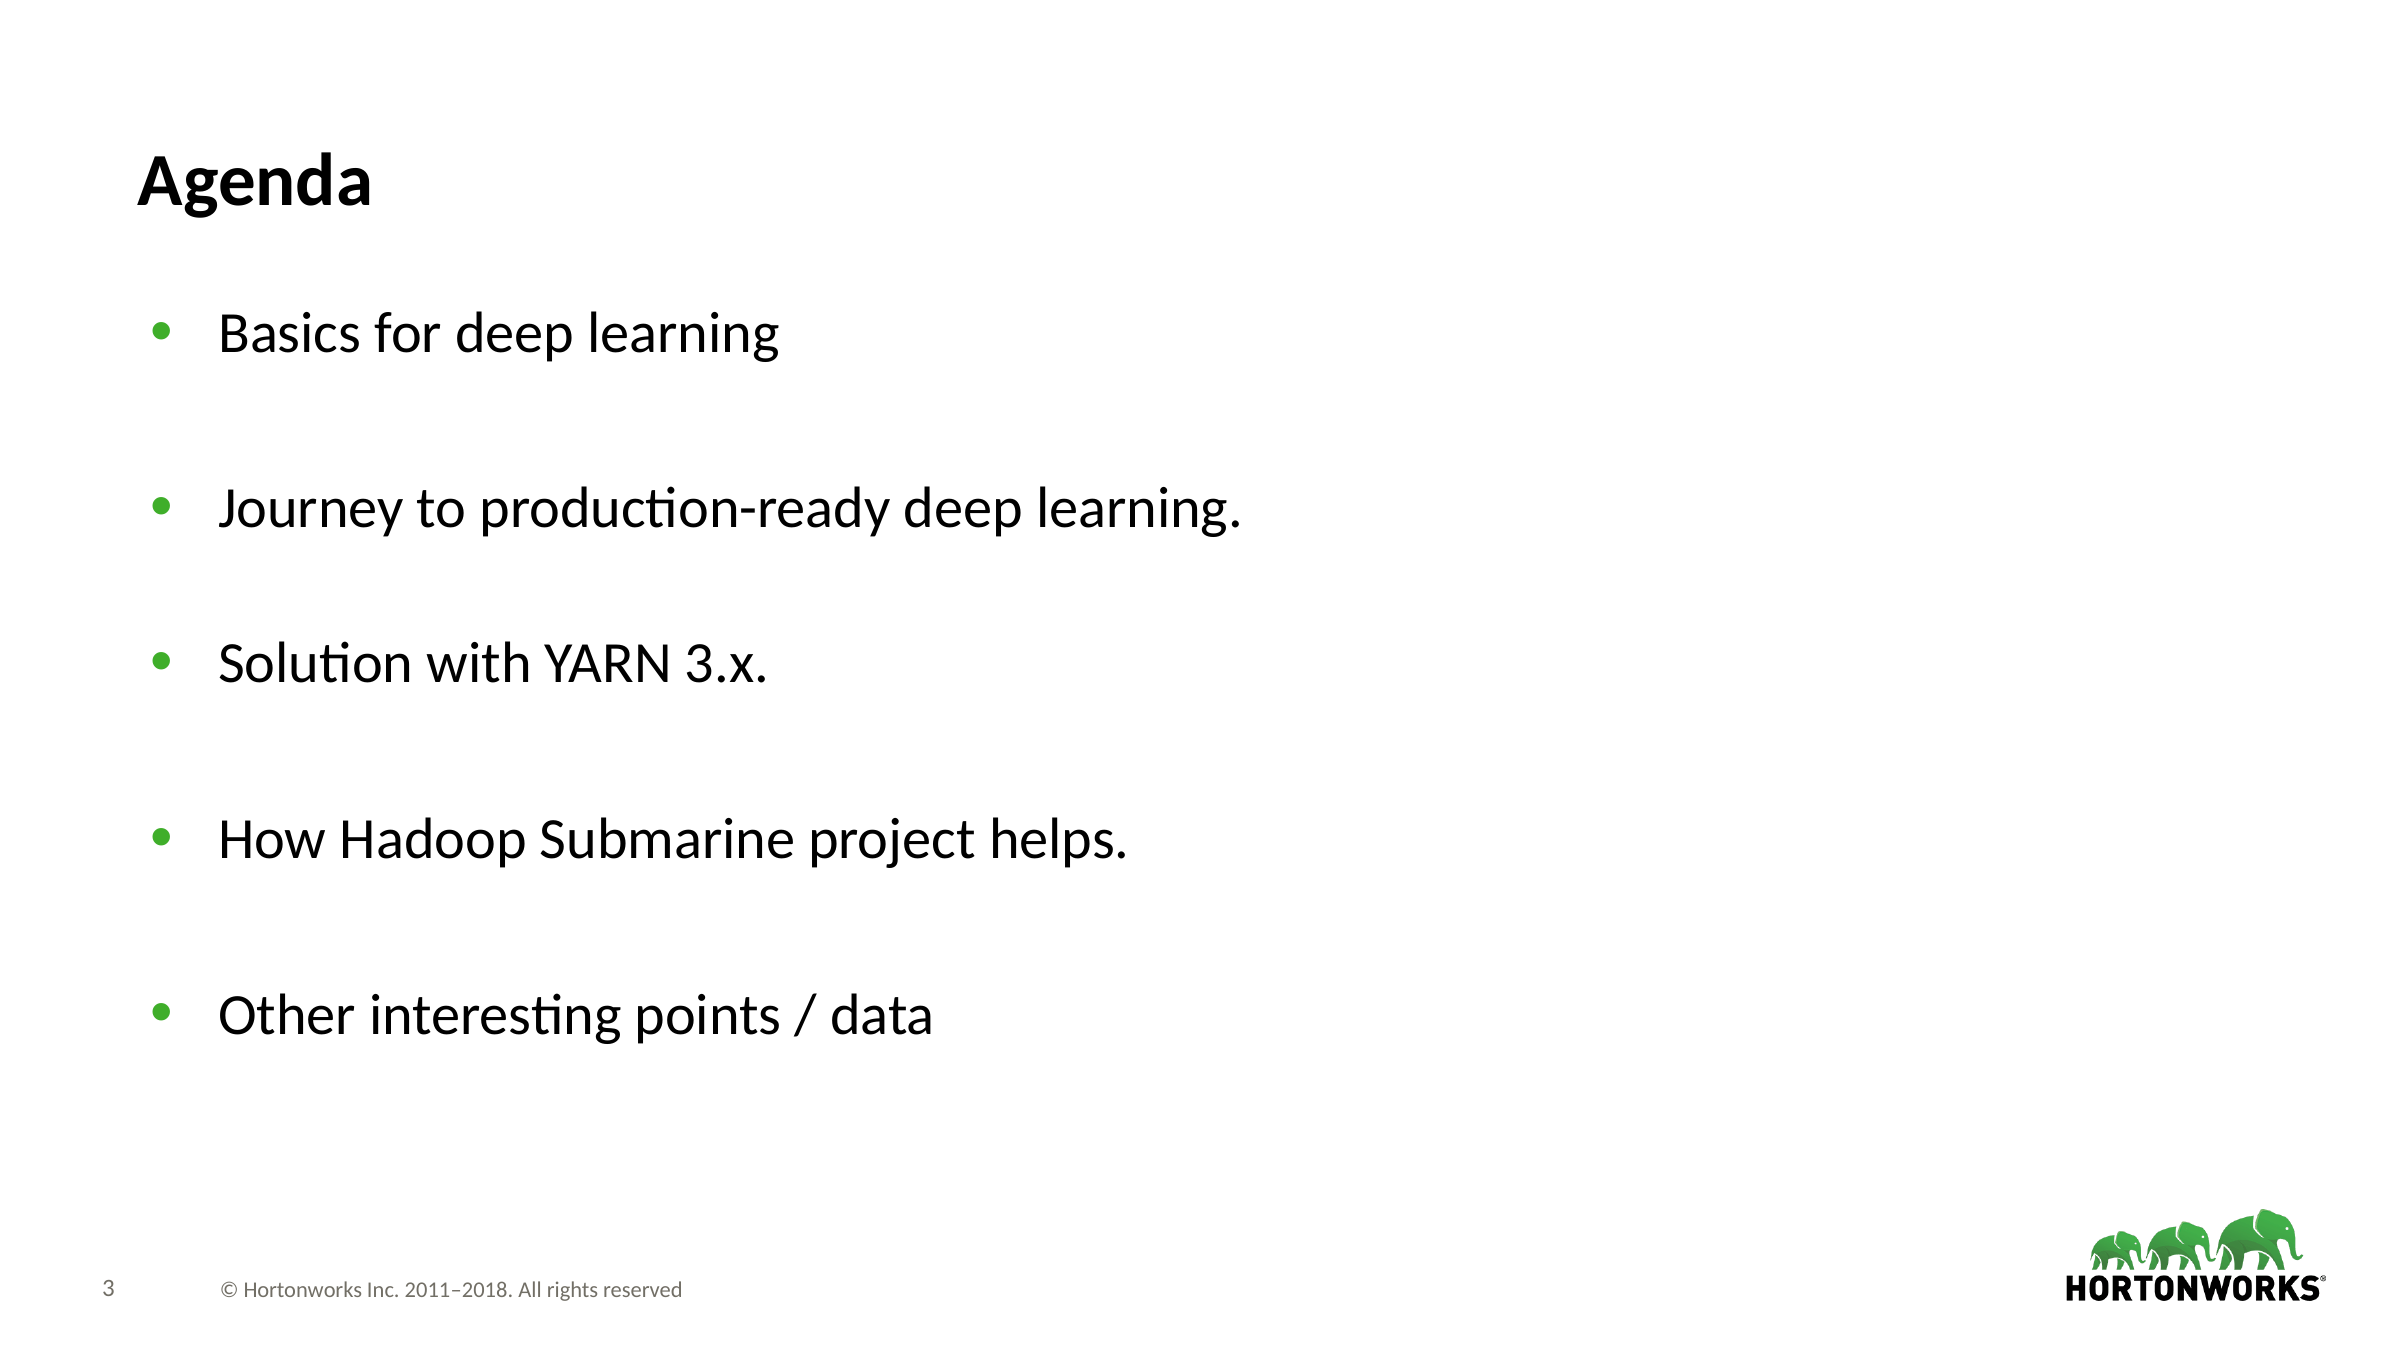

# Agenda
Basics for deep learning

Journey to production-ready deep learning.

Solution with YARN 3.x.

How Hadoop Submarine project helps.

Other interesting points / data